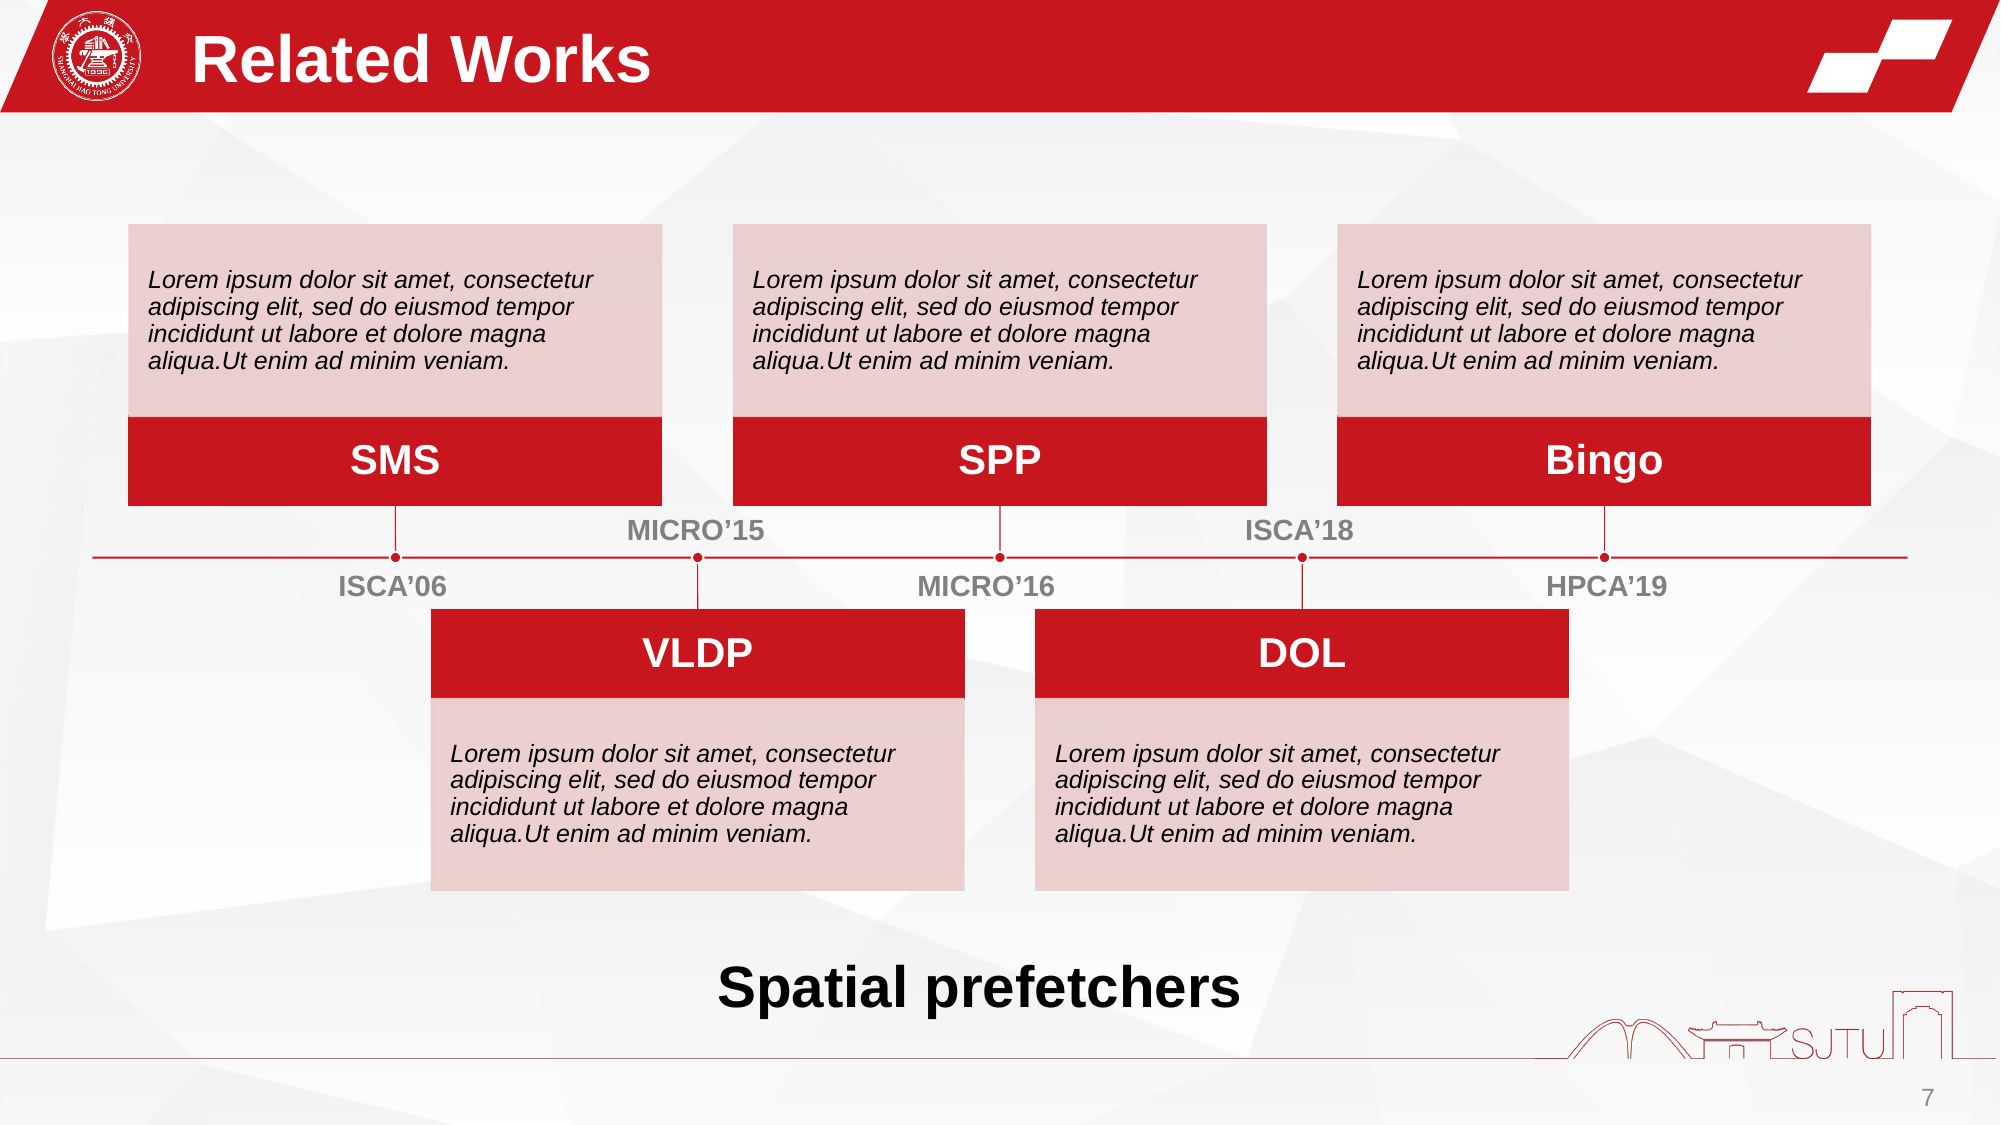

Related Works
SMS
Lorem ipsum dolor sit amet, consectetur adipiscing elit, sed do eiusmod tempor incididunt ut labore et dolore magna aliqua.Ut enim ad minim veniam.
VLDP
Lorem ipsum dolor sit amet, consectetur adipiscing elit, sed do eiusmod tempor incididunt ut labore et dolore magna aliqua.Ut enim ad minim veniam.
SPP
Lorem ipsum dolor sit amet, consectetur adipiscing elit, sed do eiusmod tempor incididunt ut labore et dolore magna aliqua.Ut enim ad minim veniam.
DOL
Lorem ipsum dolor sit amet, consectetur adipiscing elit, sed do eiusmod tempor incididunt ut labore et dolore magna aliqua.Ut enim ad minim veniam.
Bingo
Lorem ipsum dolor sit amet, consectetur adipiscing elit, sed do eiusmod tempor incididunt ut labore et dolore magna aliqua.Ut enim ad minim veniam.
MICRO’15
ISCA’18
ISCA’06
MICRO’16
HPCA’19
Spatial prefetchers

7